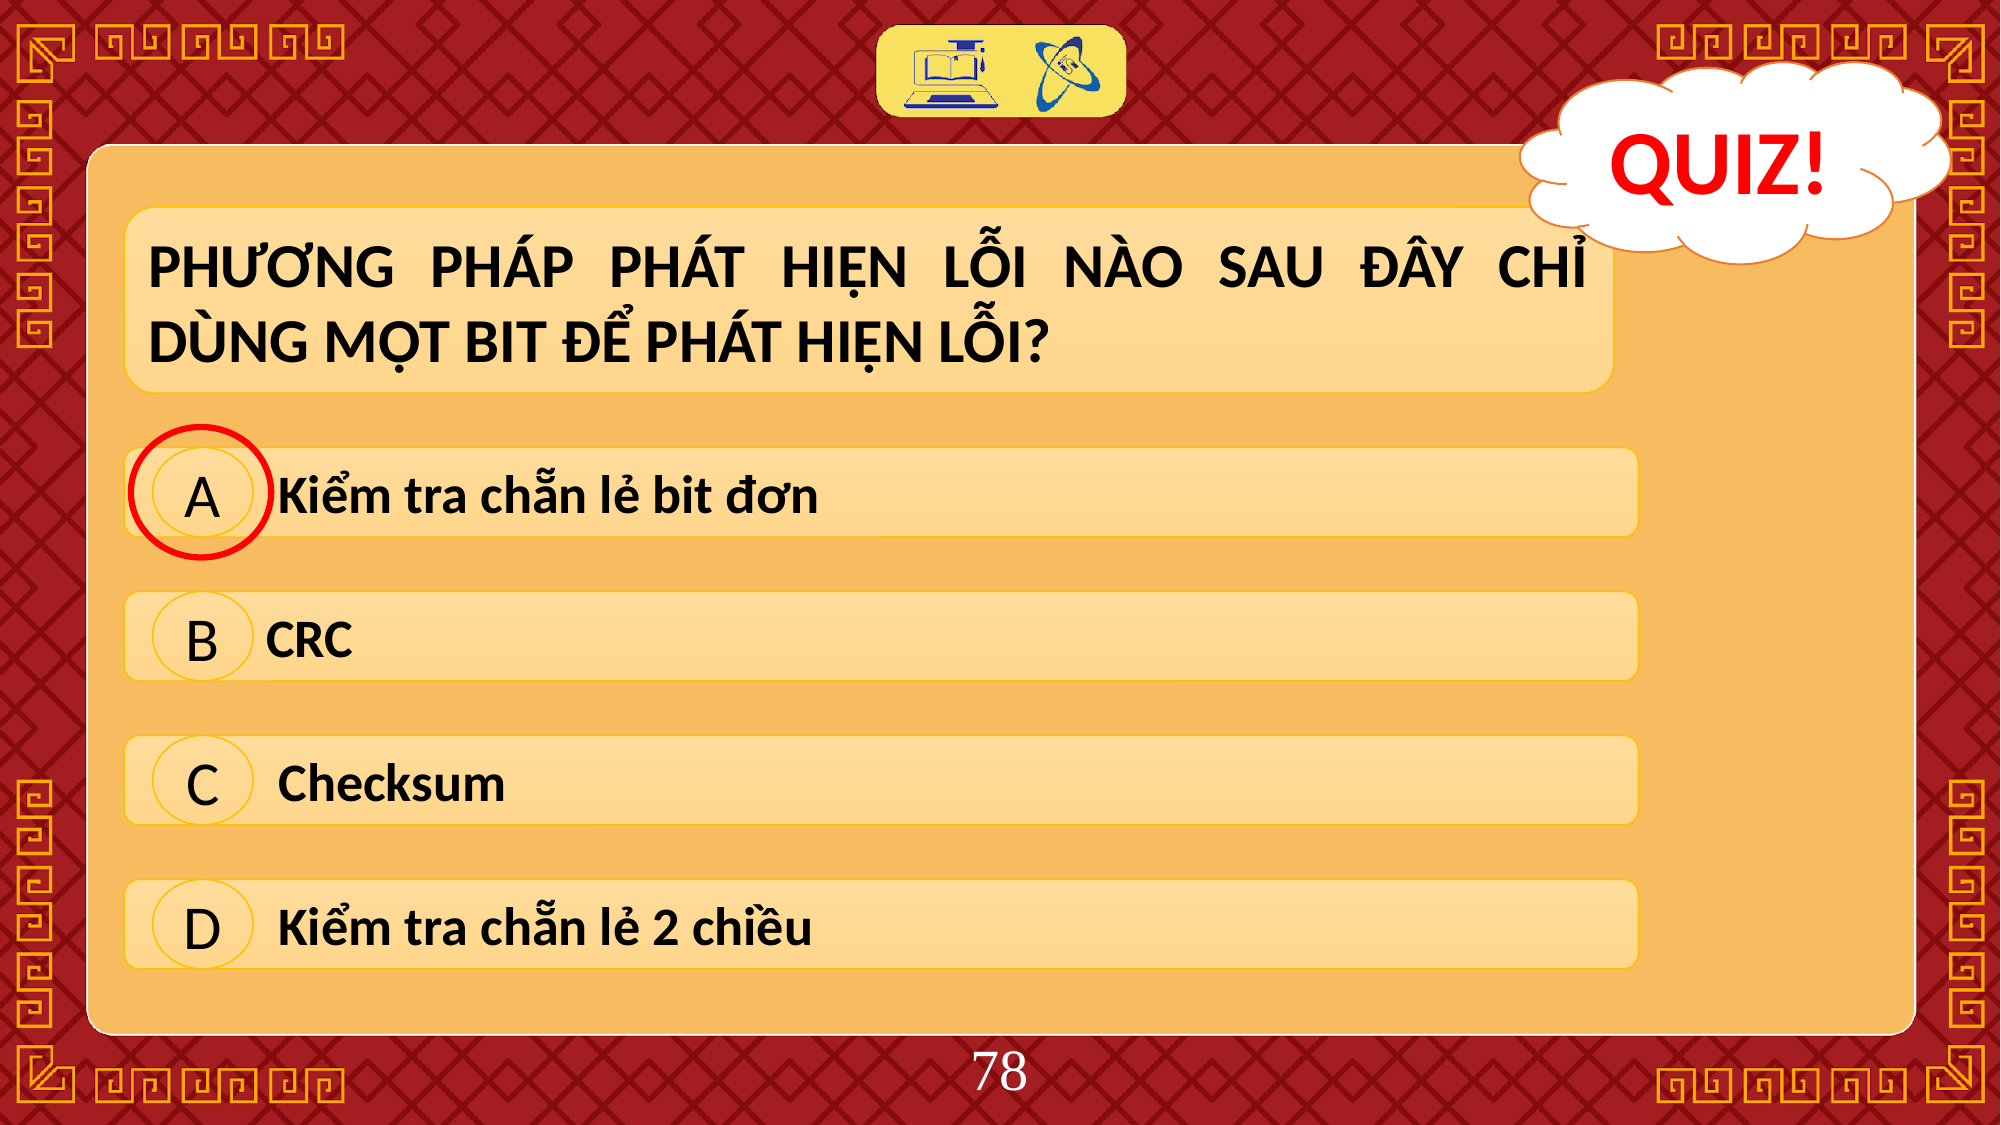

QUIZ!
PHƯƠNG PHÁP PHÁT HIỆN LỖI NÀO SAU ĐÂY CHỈ DÙNG MỘT BIT ĐỂ PHÁT HIỆN LỖI?

           Kiểm tra chẵn lẻ bit đơn
A
          CRC
B
           Checksum
C
           Kiểm tra chẵn lẻ 2 chiều
D
78